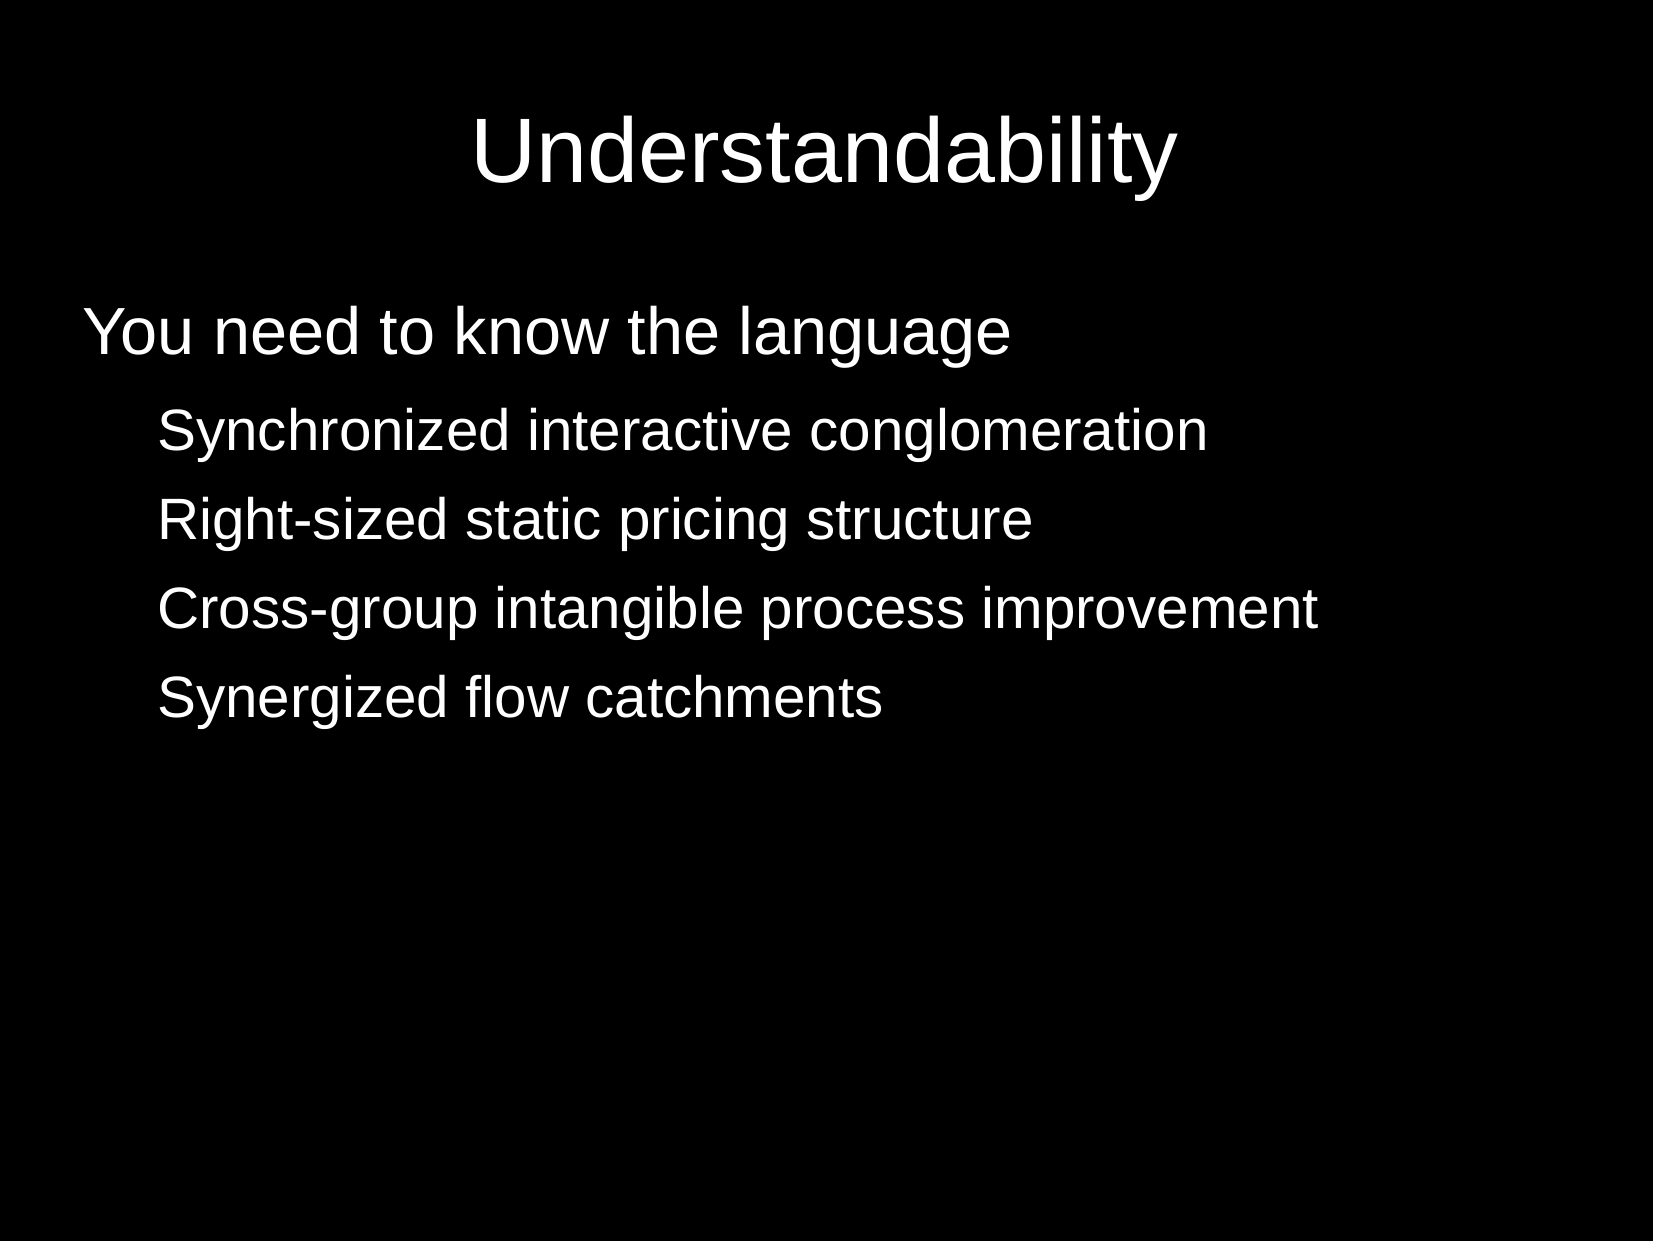

# Understandability
You need to know the language
Synchronized interactive conglomeration
Right-sized static pricing structure
Cross-group intangible process improvement
Synergized flow catchments